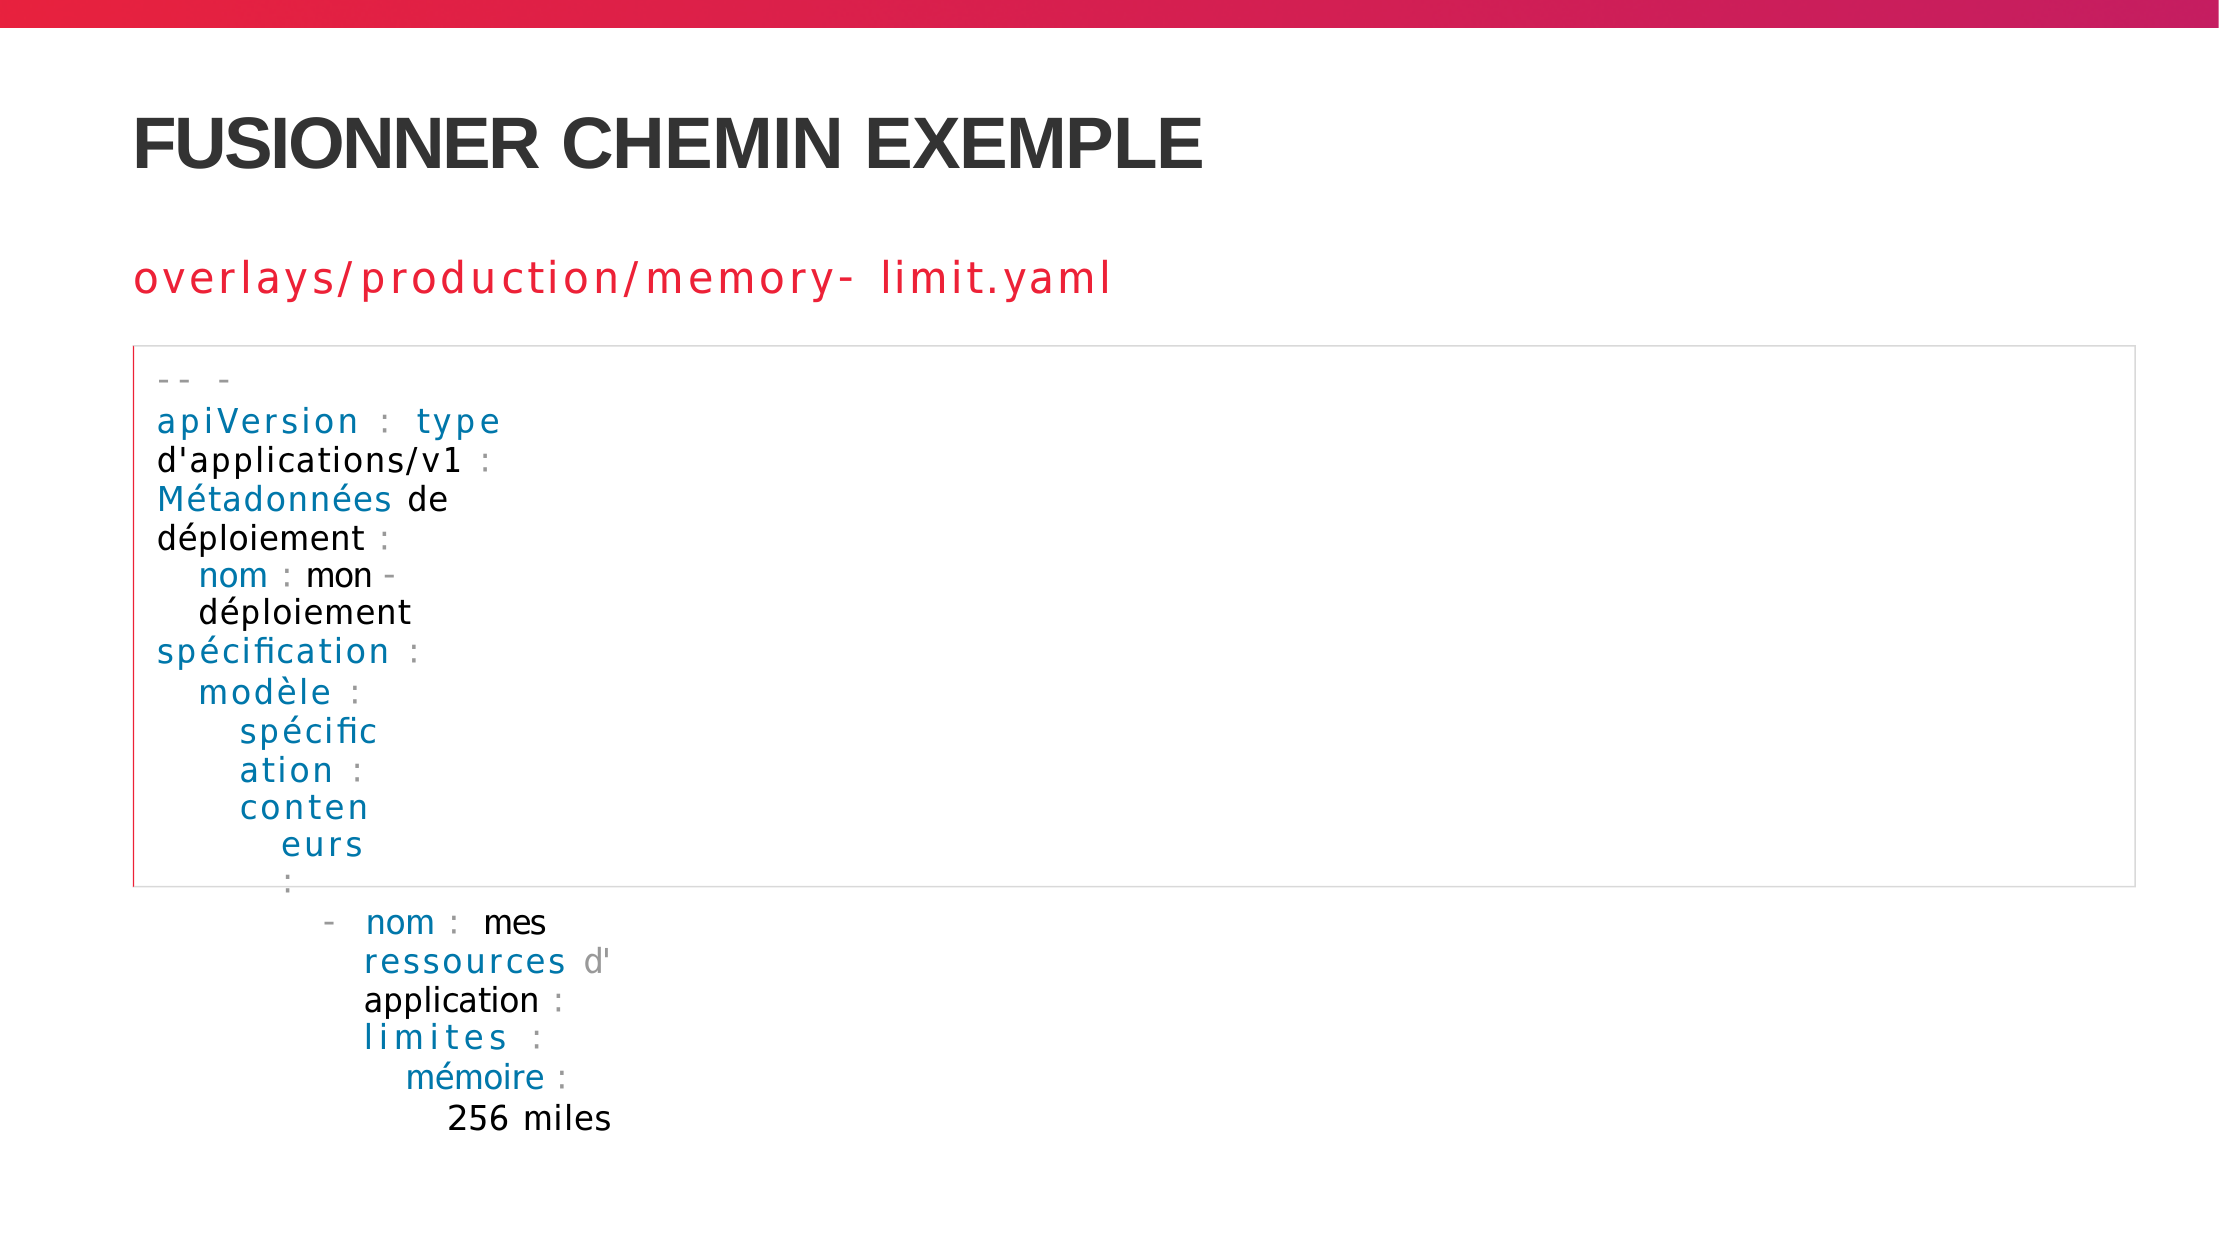

# FUSIONNER CHEMIN EXEMPLE
overlays/production/memory- limit.yaml

-- -
apiVersion :  type d'applications/v1 : Métadonnées de déploiement :
nom : mon - déploiement
spécification :
modèle : spécification :
conteneurs :
-  nom :  mes ressources d' application :
limites :
mémoire :  256 miles